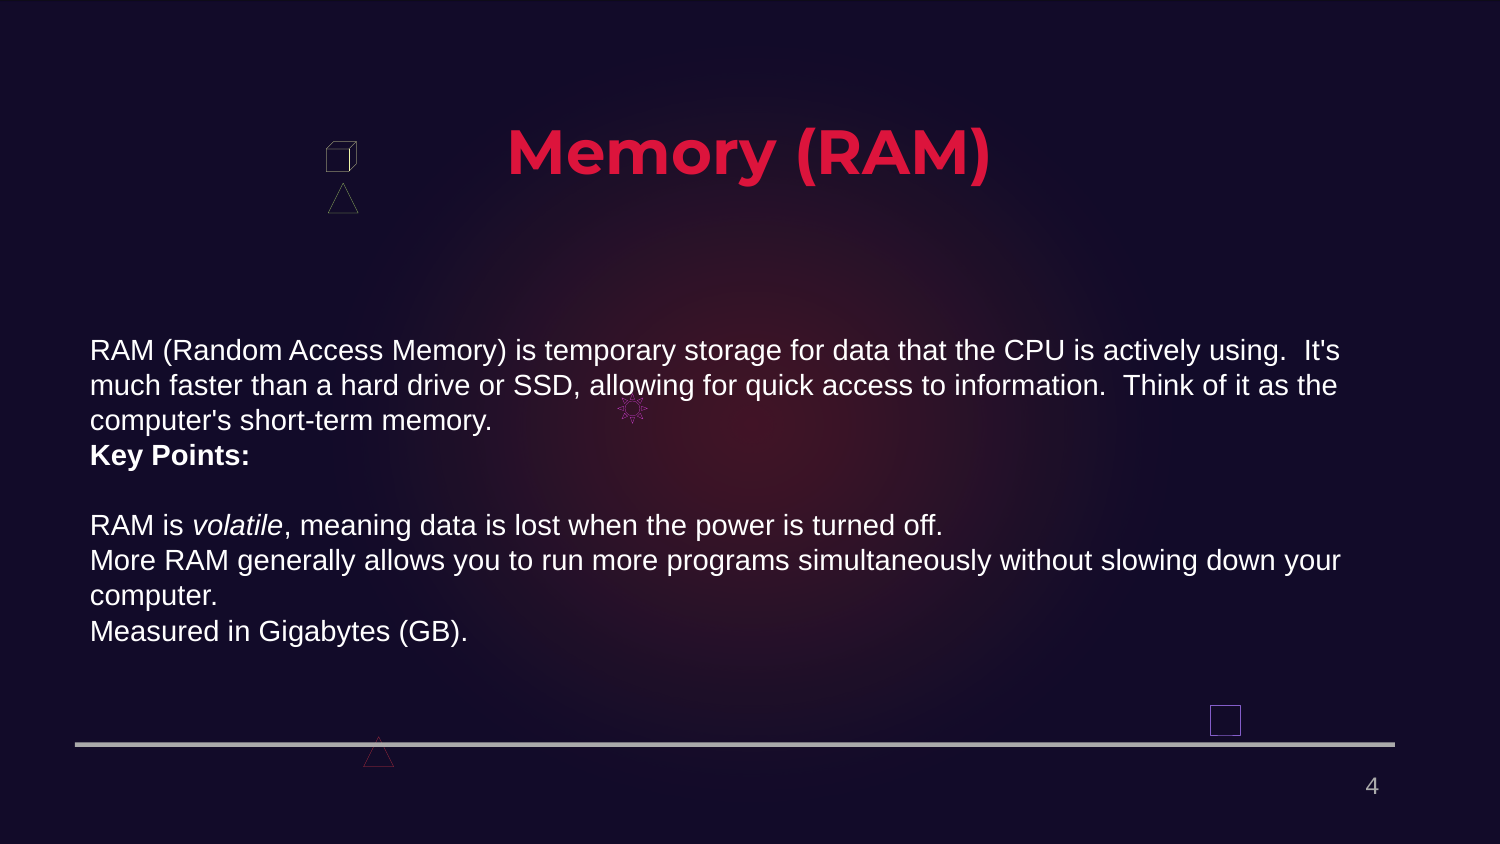

Memory (RAM)

RAM (Random Access Memory) is temporary storage for data that the CPU is actively using.  It's much faster than a hard drive or SSD, allowing for quick access to information.  Think of it as the computer's short-term memory.
Key Points:

RAM is volatile, meaning data is lost when the power is turned off.
More RAM generally allows you to run more programs simultaneously without slowing down your computer.
Measured in Gigabytes (GB).

4